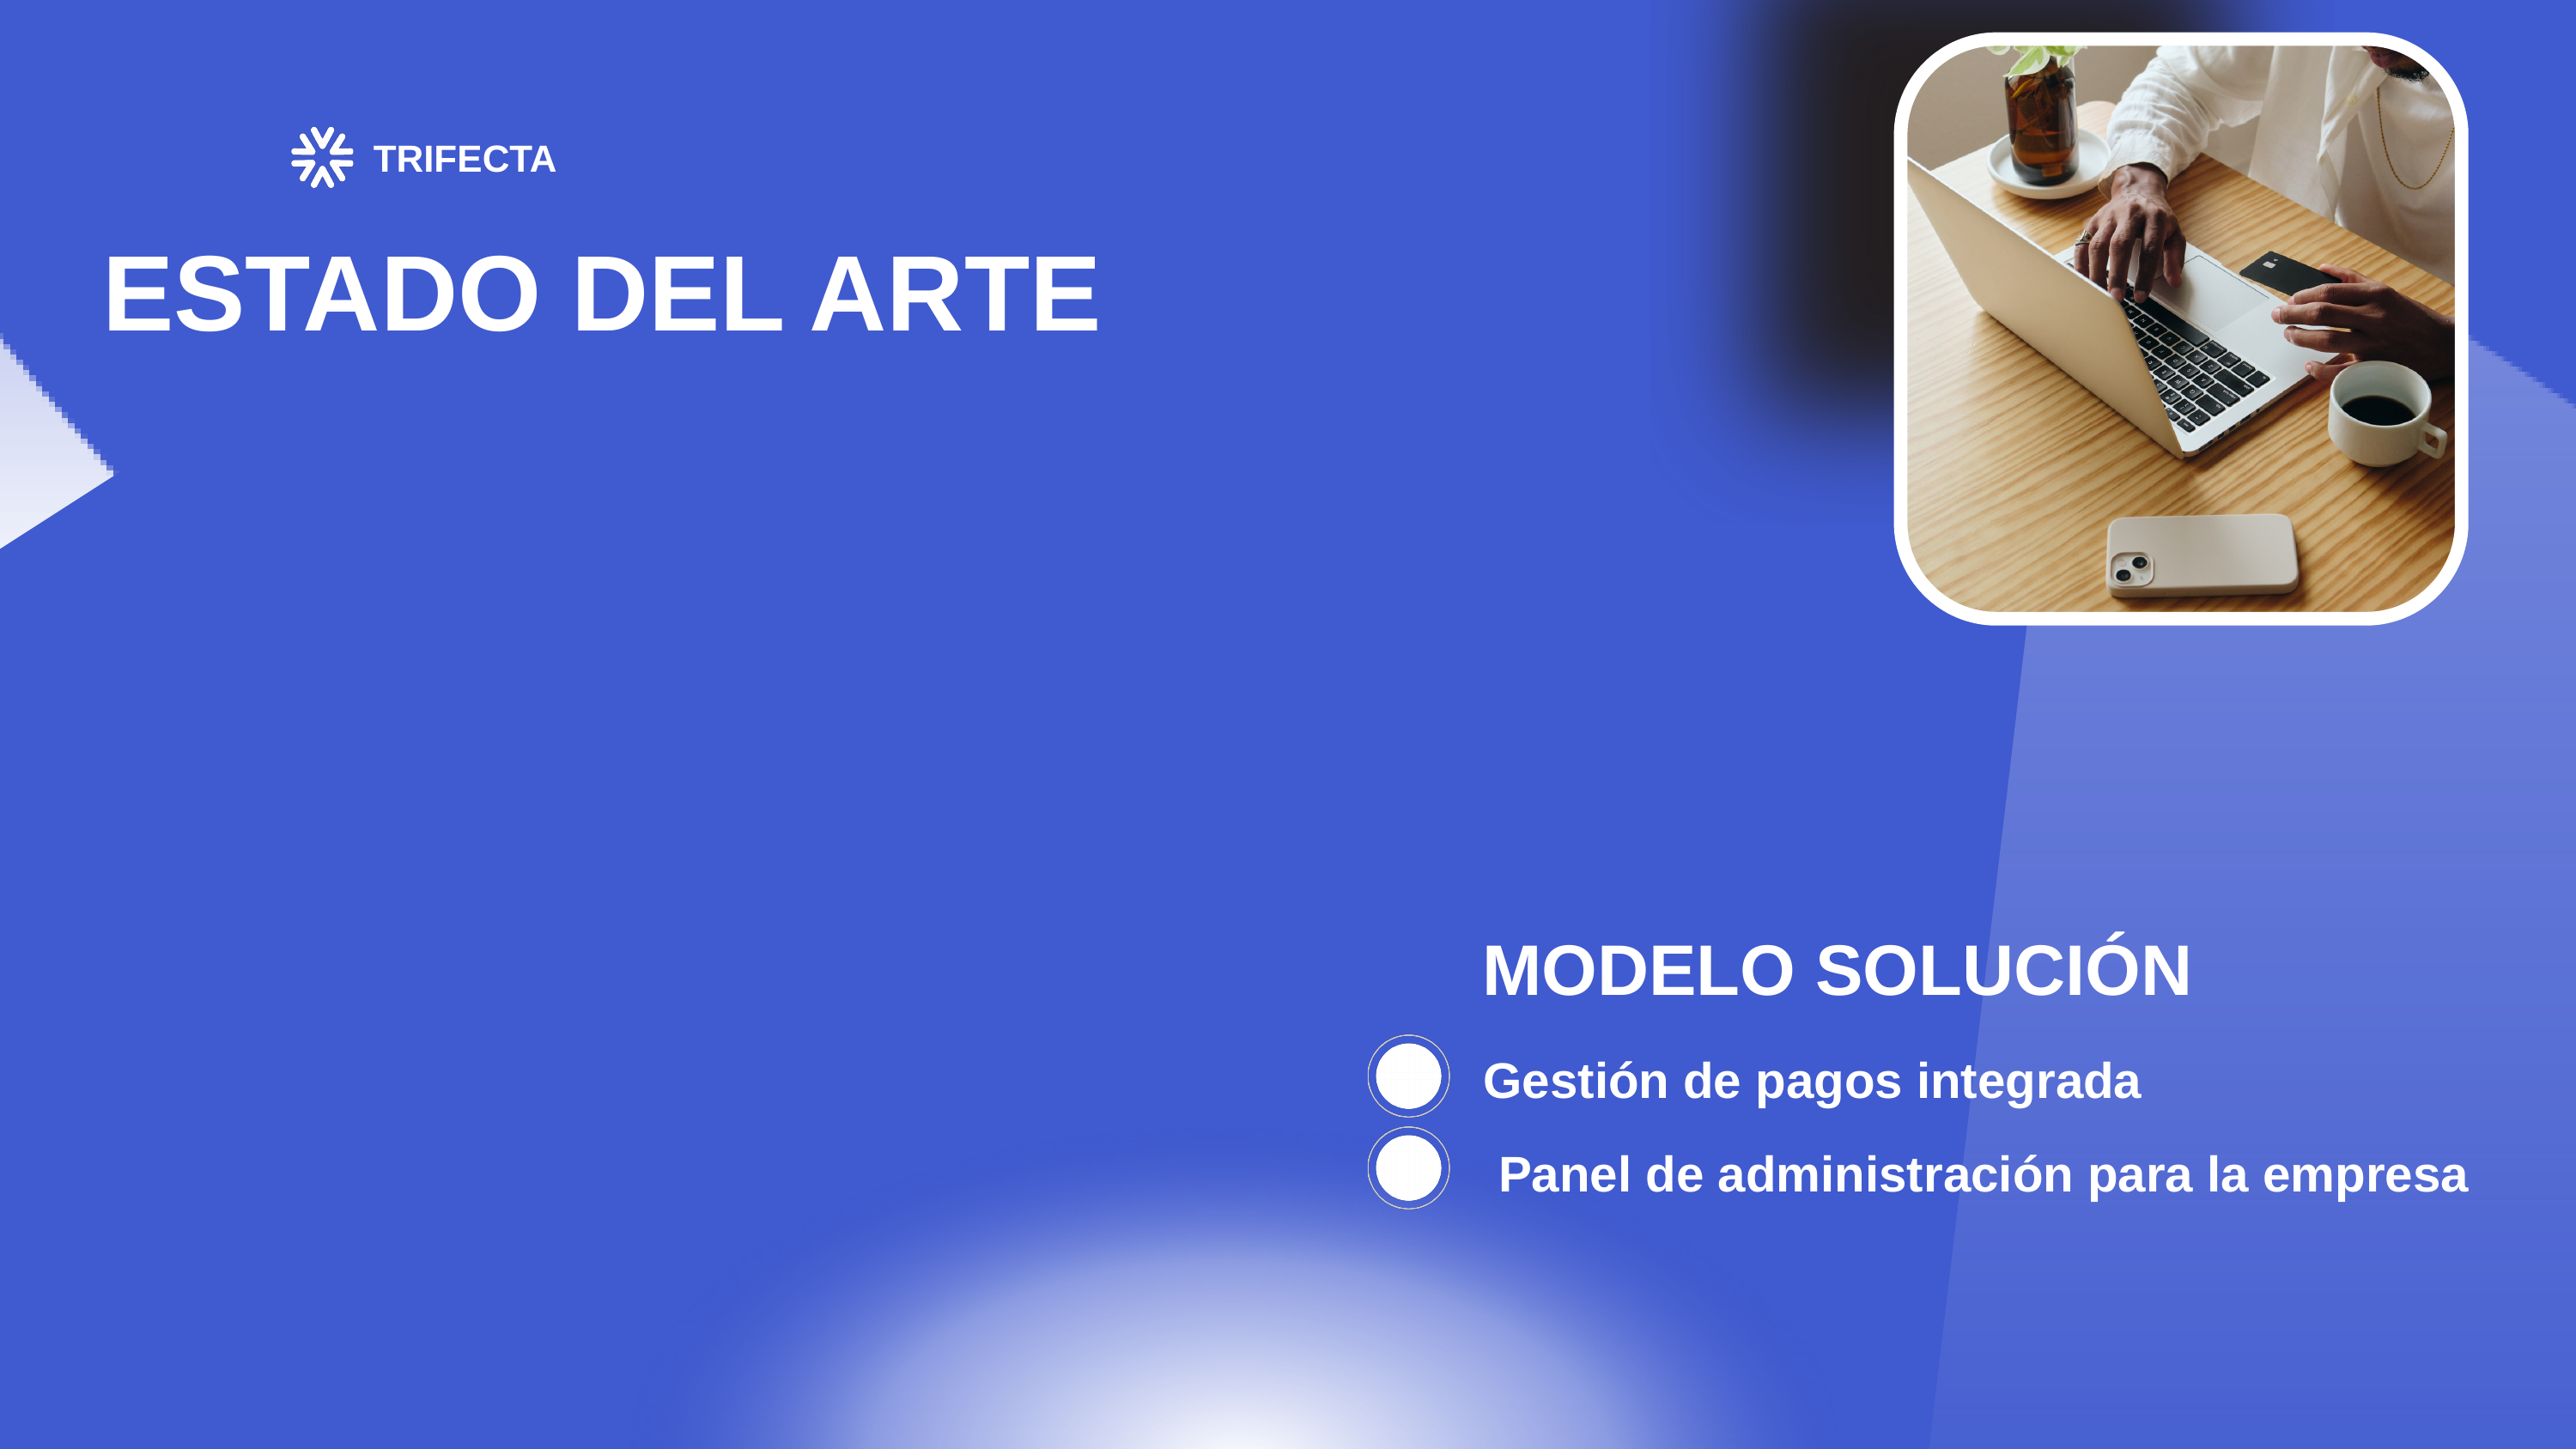

TRIFECTA

ESTADO DEL ARTE
MODELO SOLUCIÓN

Gestión de pagos integrada

Panel de administración para la empresa